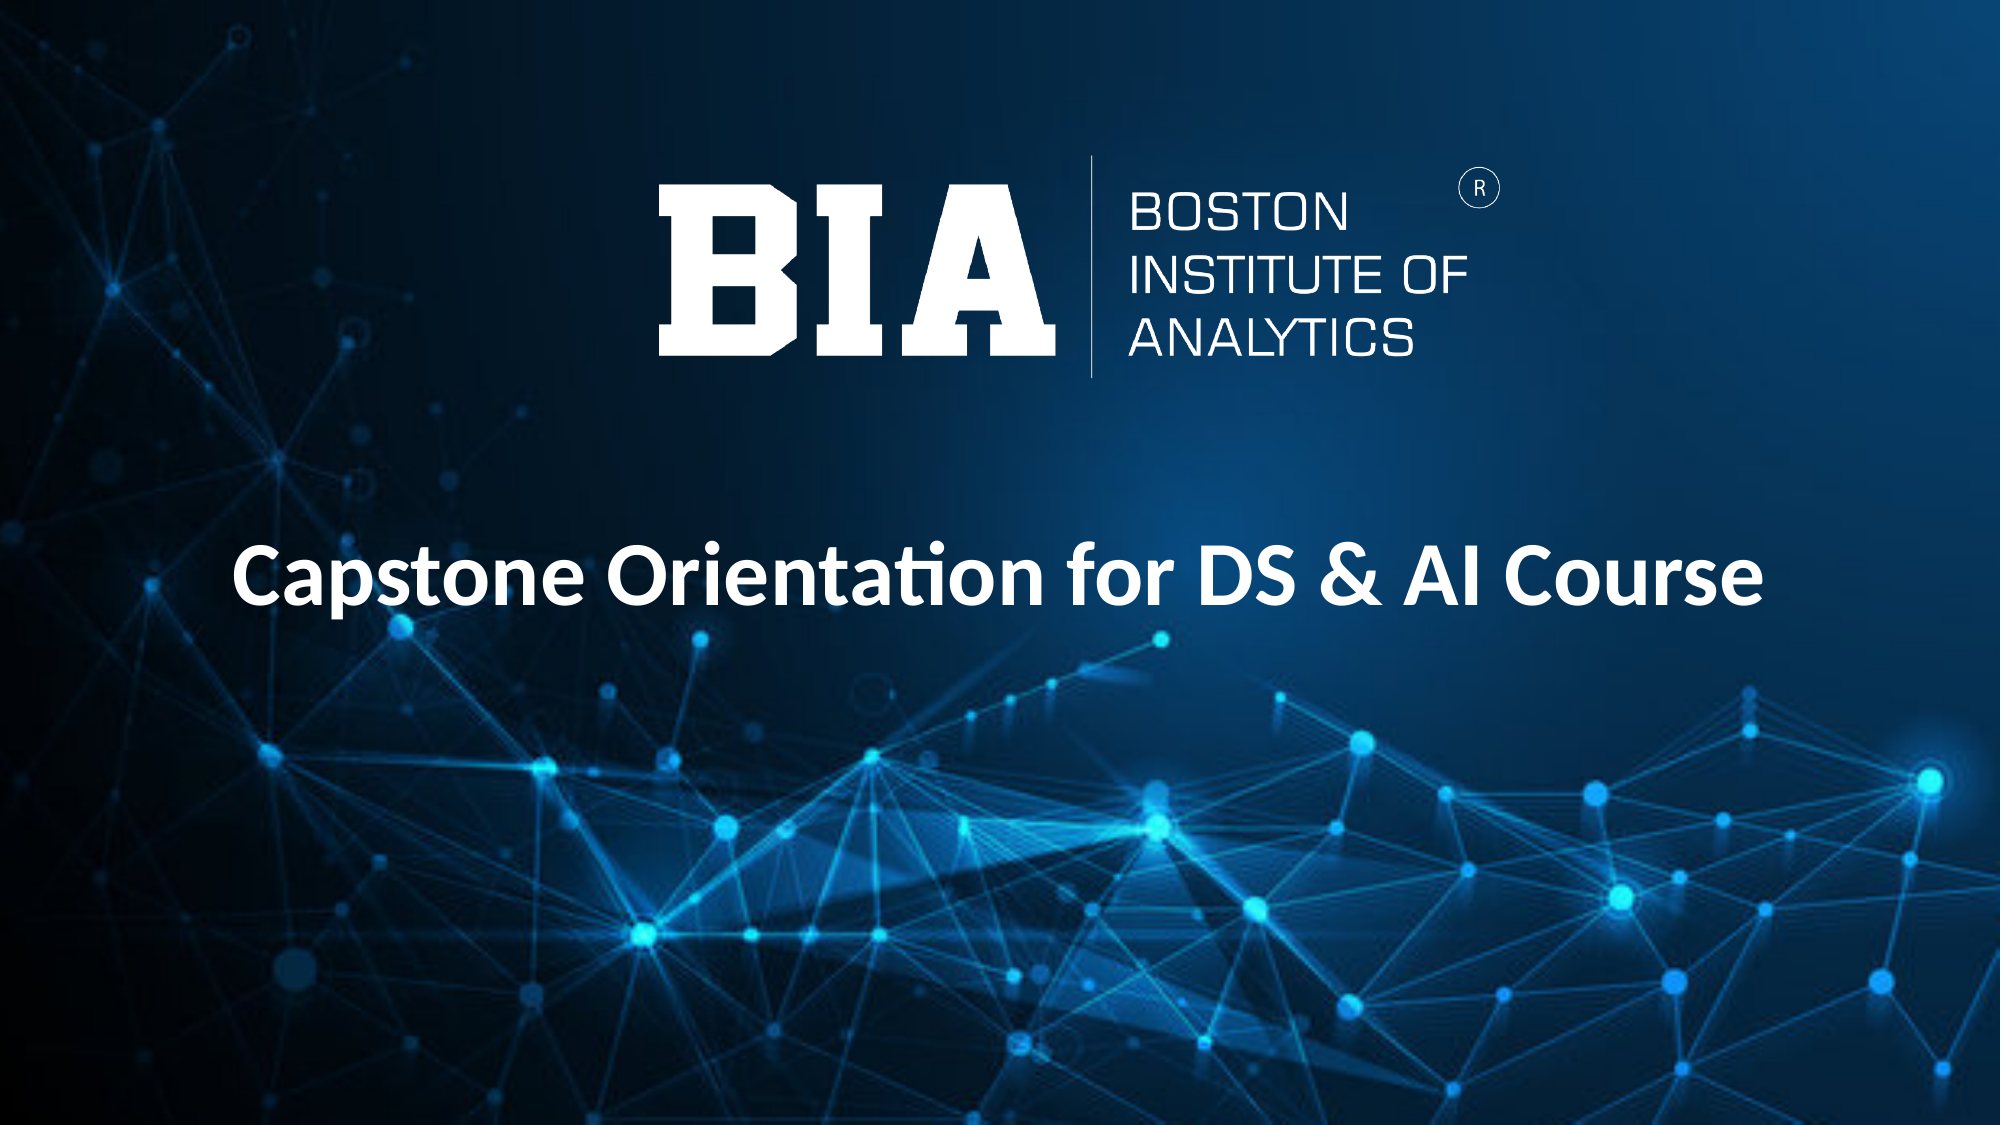

Capstone Orientation for DS & AI Course